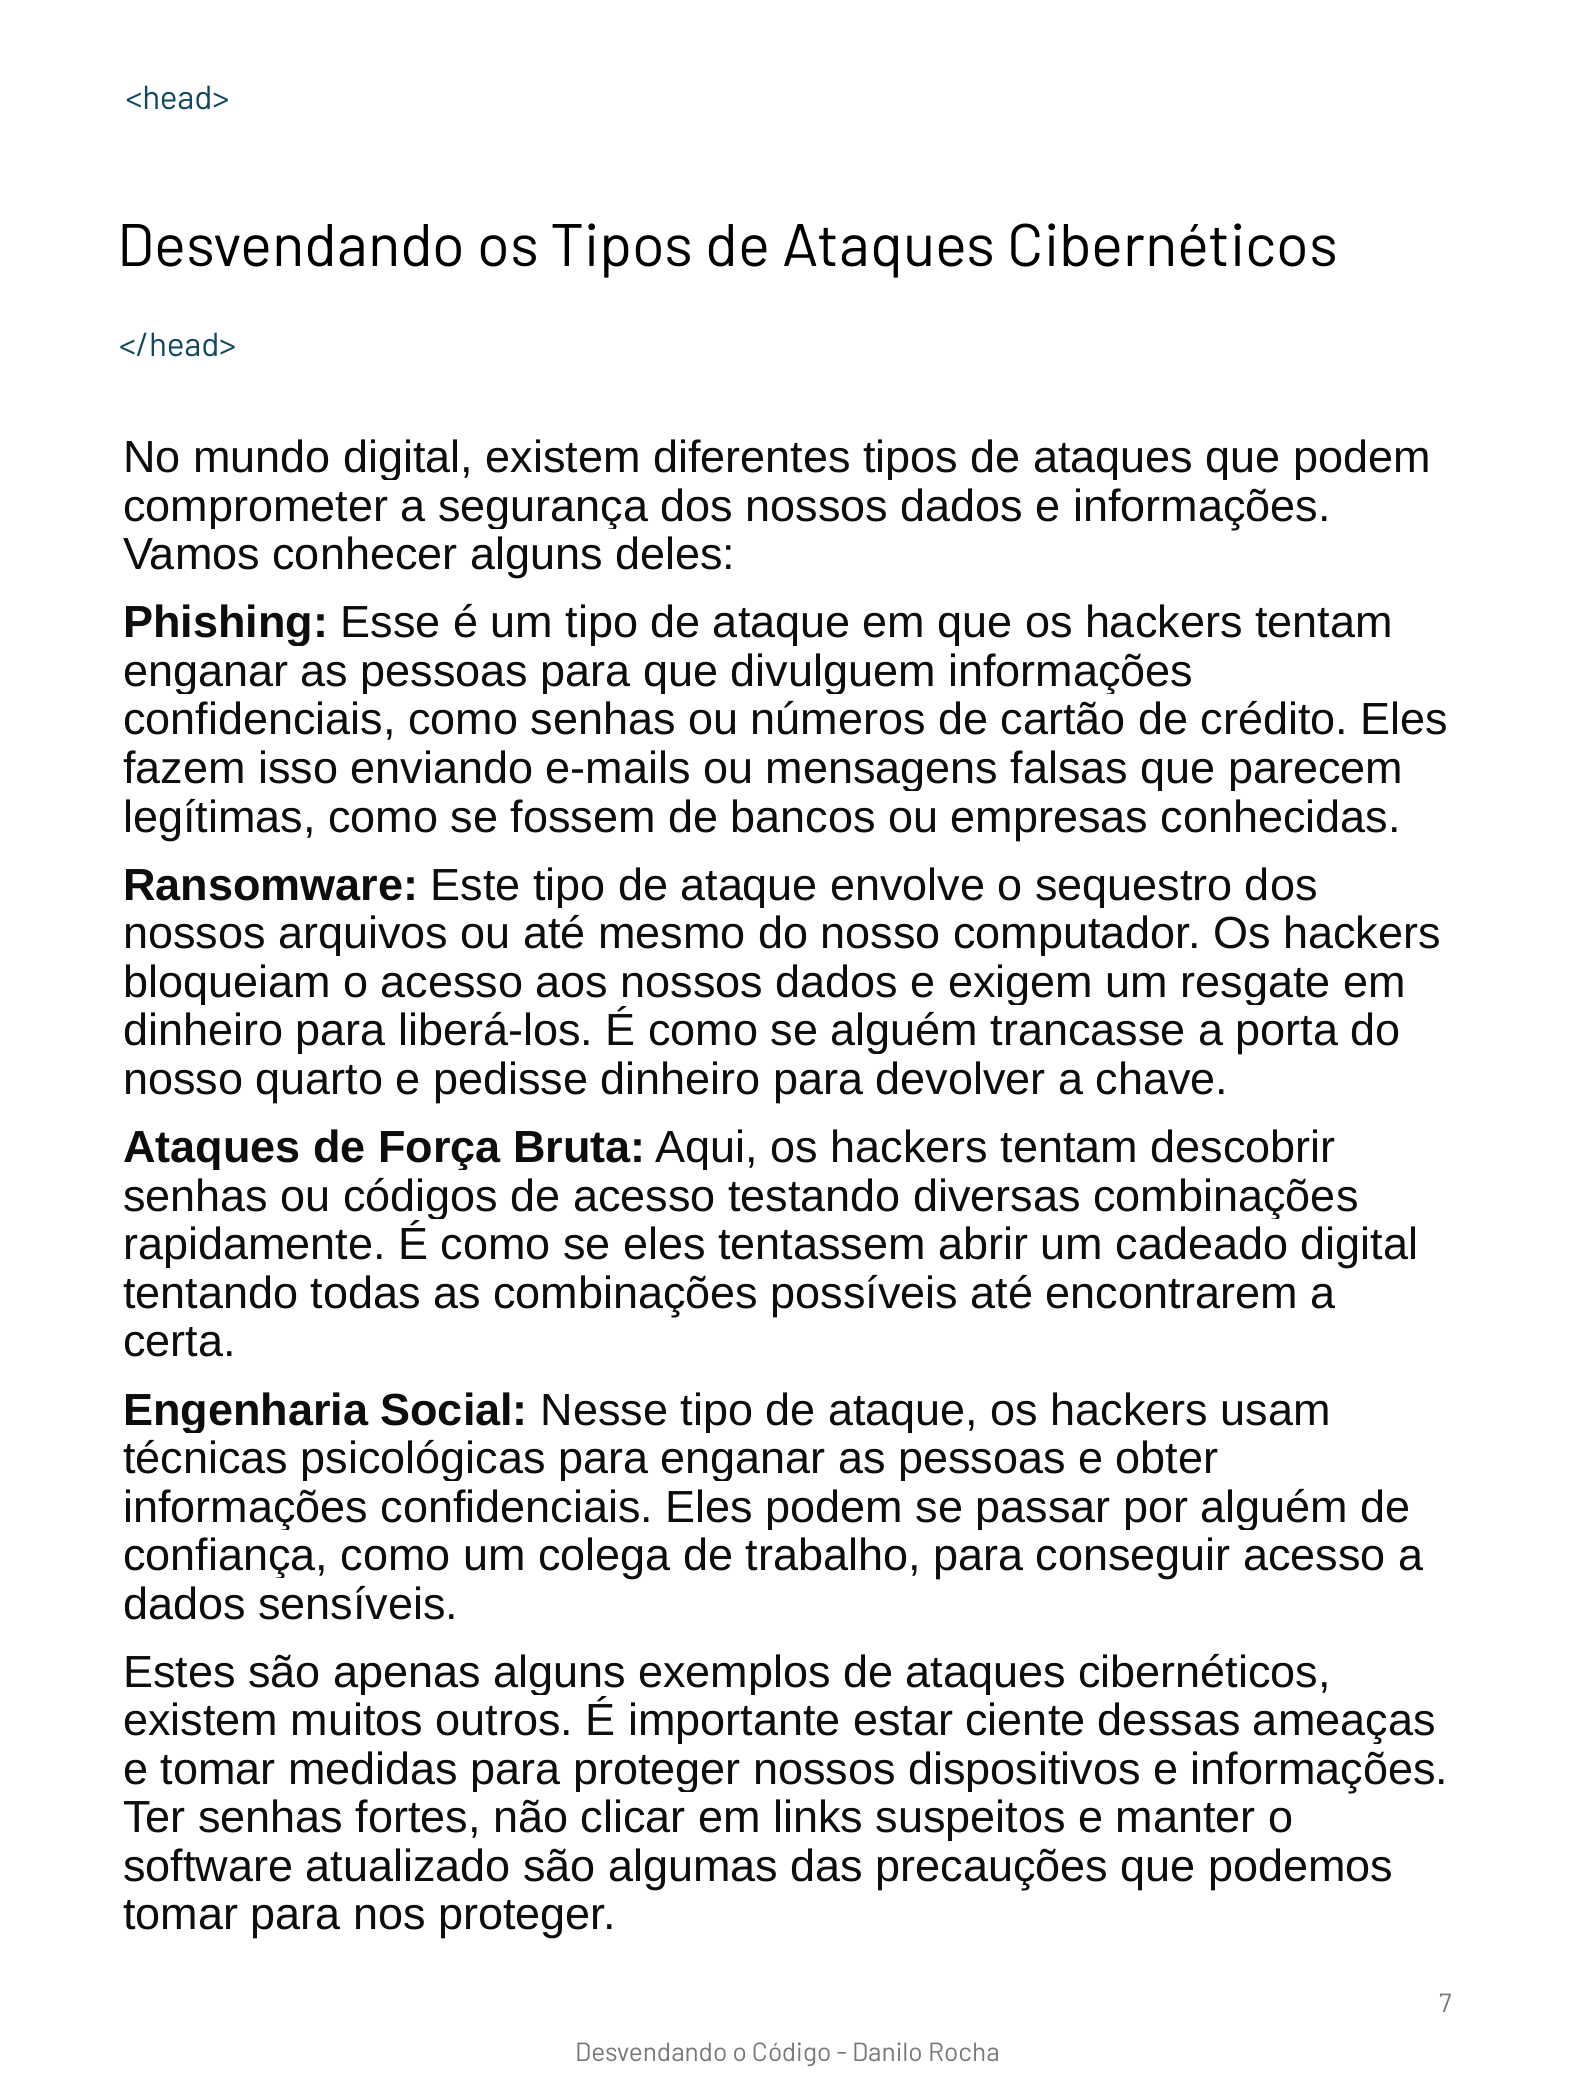

<head>
# Desvendando os Tipos de Ataques Cibernéticos
</head>
No mundo digital, existem diferentes tipos de ataques que podem comprometer a segurança dos nossos dados e informações. Vamos conhecer alguns deles:
Phishing: Esse é um tipo de ataque em que os hackers tentam enganar as pessoas para que divulguem informações confidenciais, como senhas ou números de cartão de crédito. Eles fazem isso enviando e-mails ou mensagens falsas que parecem legítimas, como se fossem de bancos ou empresas conhecidas.
Ransomware: Este tipo de ataque envolve o sequestro dos nossos arquivos ou até mesmo do nosso computador. Os hackers bloqueiam o acesso aos nossos dados e exigem um resgate em dinheiro para liberá-los. É como se alguém trancasse a porta do nosso quarto e pedisse dinheiro para devolver a chave.
Ataques de Força Bruta: Aqui, os hackers tentam descobrir senhas ou códigos de acesso testando diversas combinações rapidamente. É como se eles tentassem abrir um cadeado digital tentando todas as combinações possíveis até encontrarem a certa.
Engenharia Social: Nesse tipo de ataque, os hackers usam técnicas psicológicas para enganar as pessoas e obter informações confidenciais. Eles podem se passar por alguém de confiança, como um colega de trabalho, para conseguir acesso a dados sensíveis.
Estes são apenas alguns exemplos de ataques cibernéticos, existem muitos outros. É importante estar ciente dessas ameaças e tomar medidas para proteger nossos dispositivos e informações. Ter senhas fortes, não clicar em links suspeitos e manter o software atualizado são algumas das precauções que podemos tomar para nos proteger.

7
Desvendando o Código - Danilo Rocha